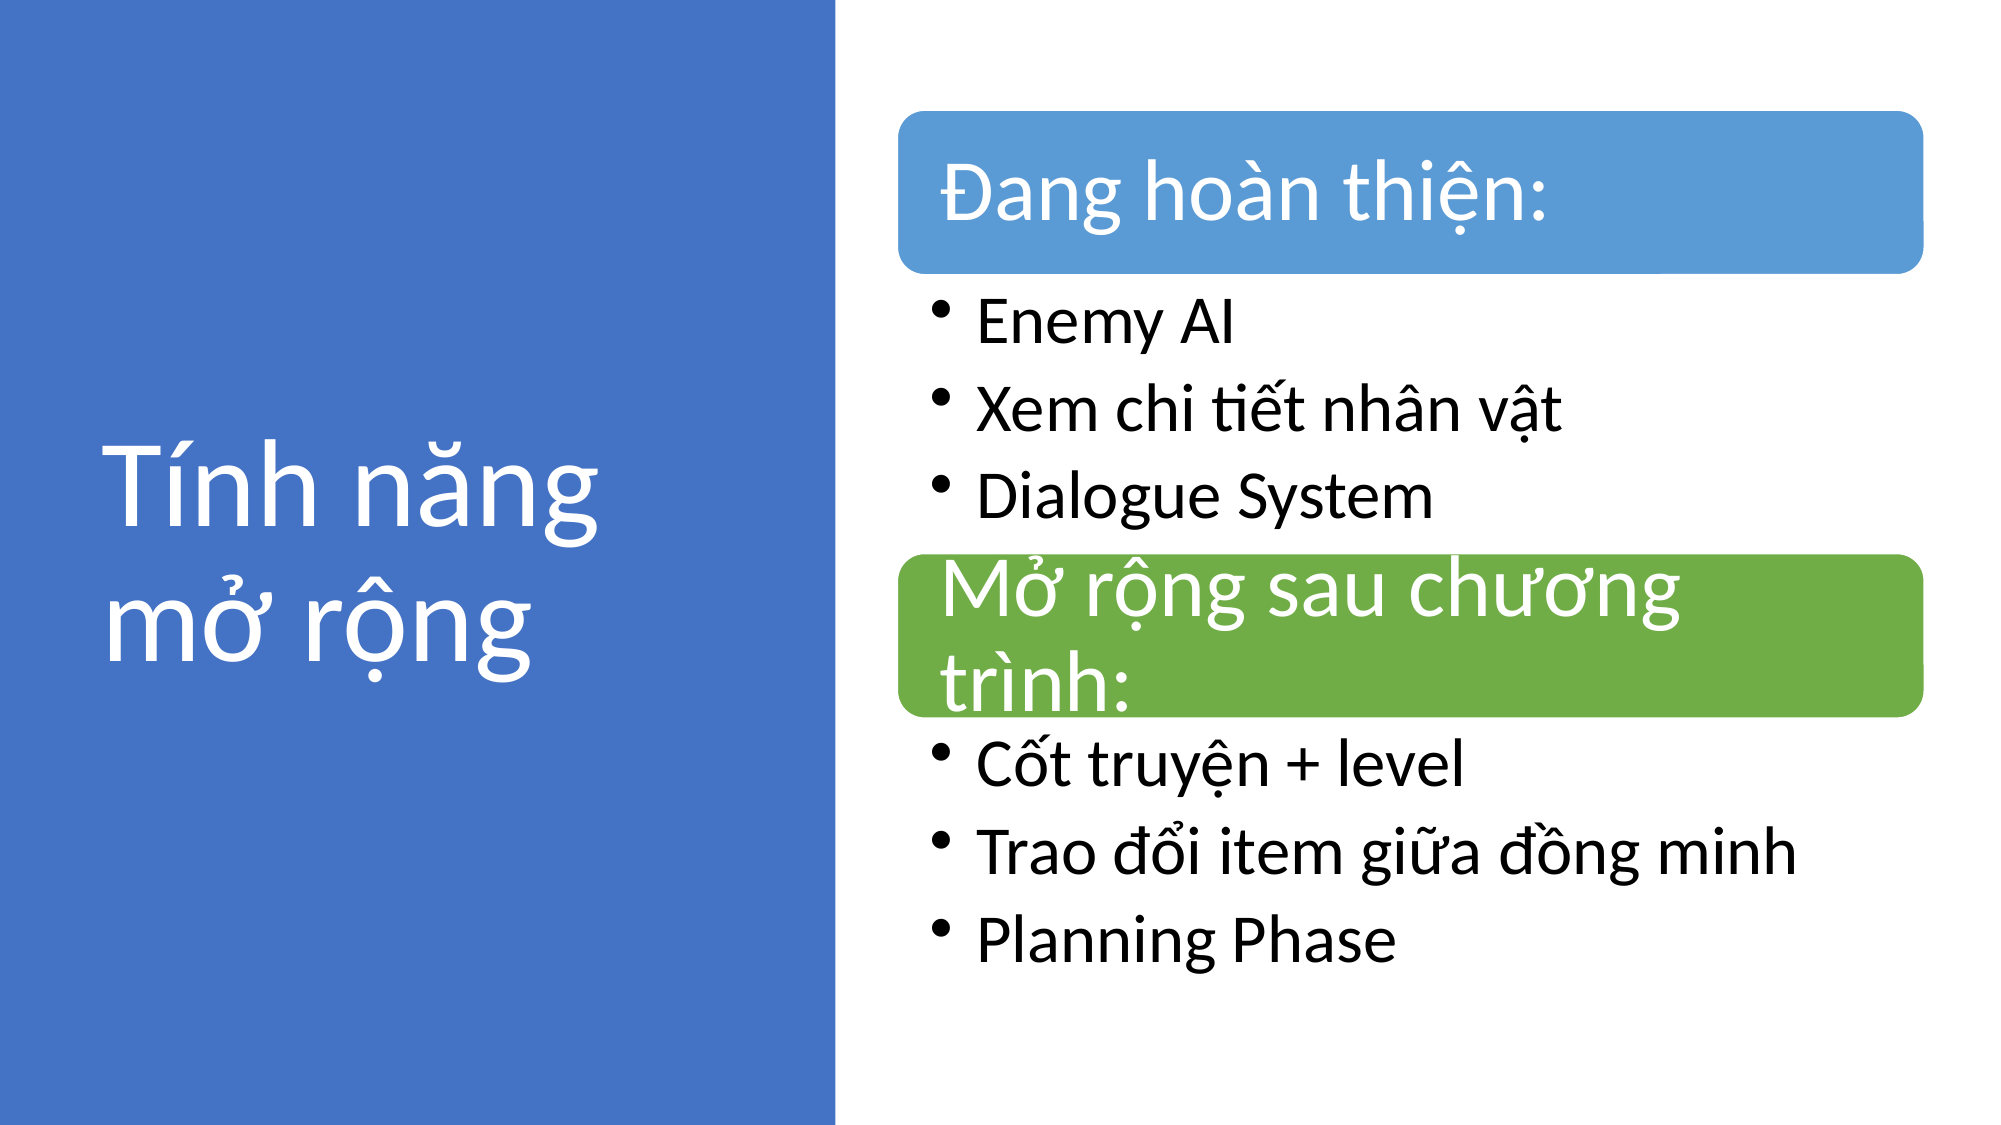

# Tính năng mở rộng
Đang hoàn thiện:
Enemy AI
Xem chi tiết nhân vật
Dialogue System
Mở rộng sau chương trình:
Cốt truyện + level
Trao đổi item giữa đồng minh
Planning Phase